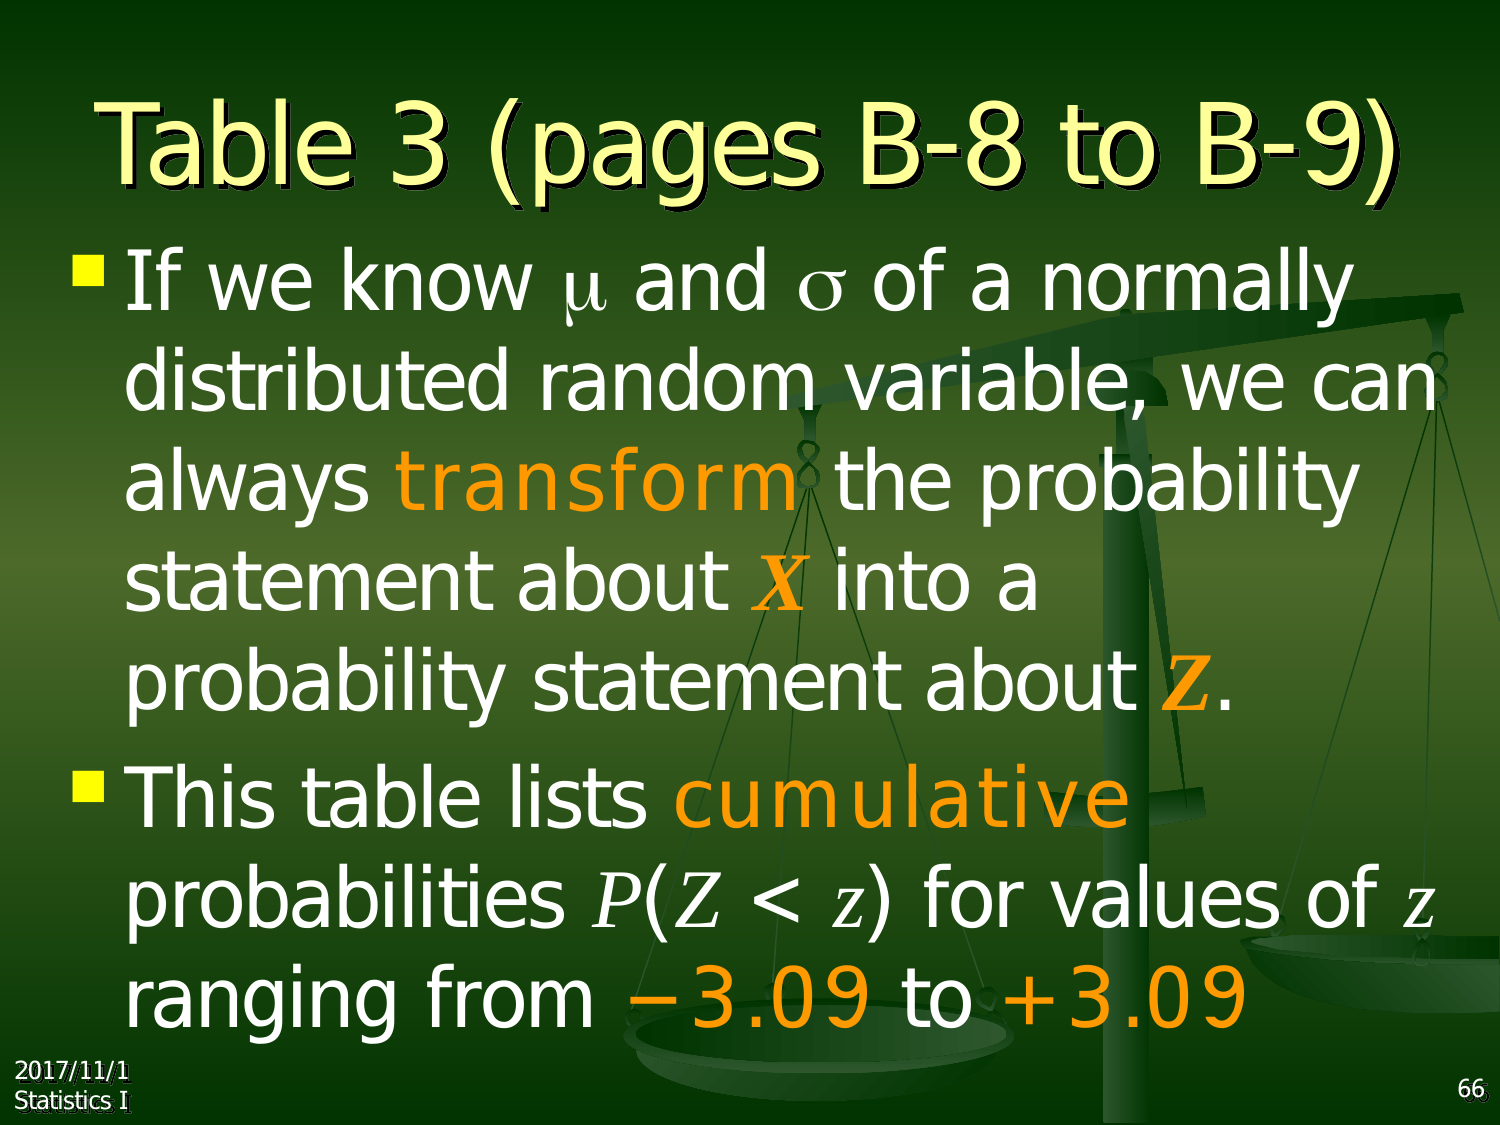

# Table 3 (pages B-8 to B-9)
If we know μ and σ of a normally distributed random variable, we can always transform the probability statement about X into a probability statement about Z.
This table lists cumulative  probabilities P(Z < z) for values of z ranging from −3.09 to +3.09
2017/11/1
Statistics I
66